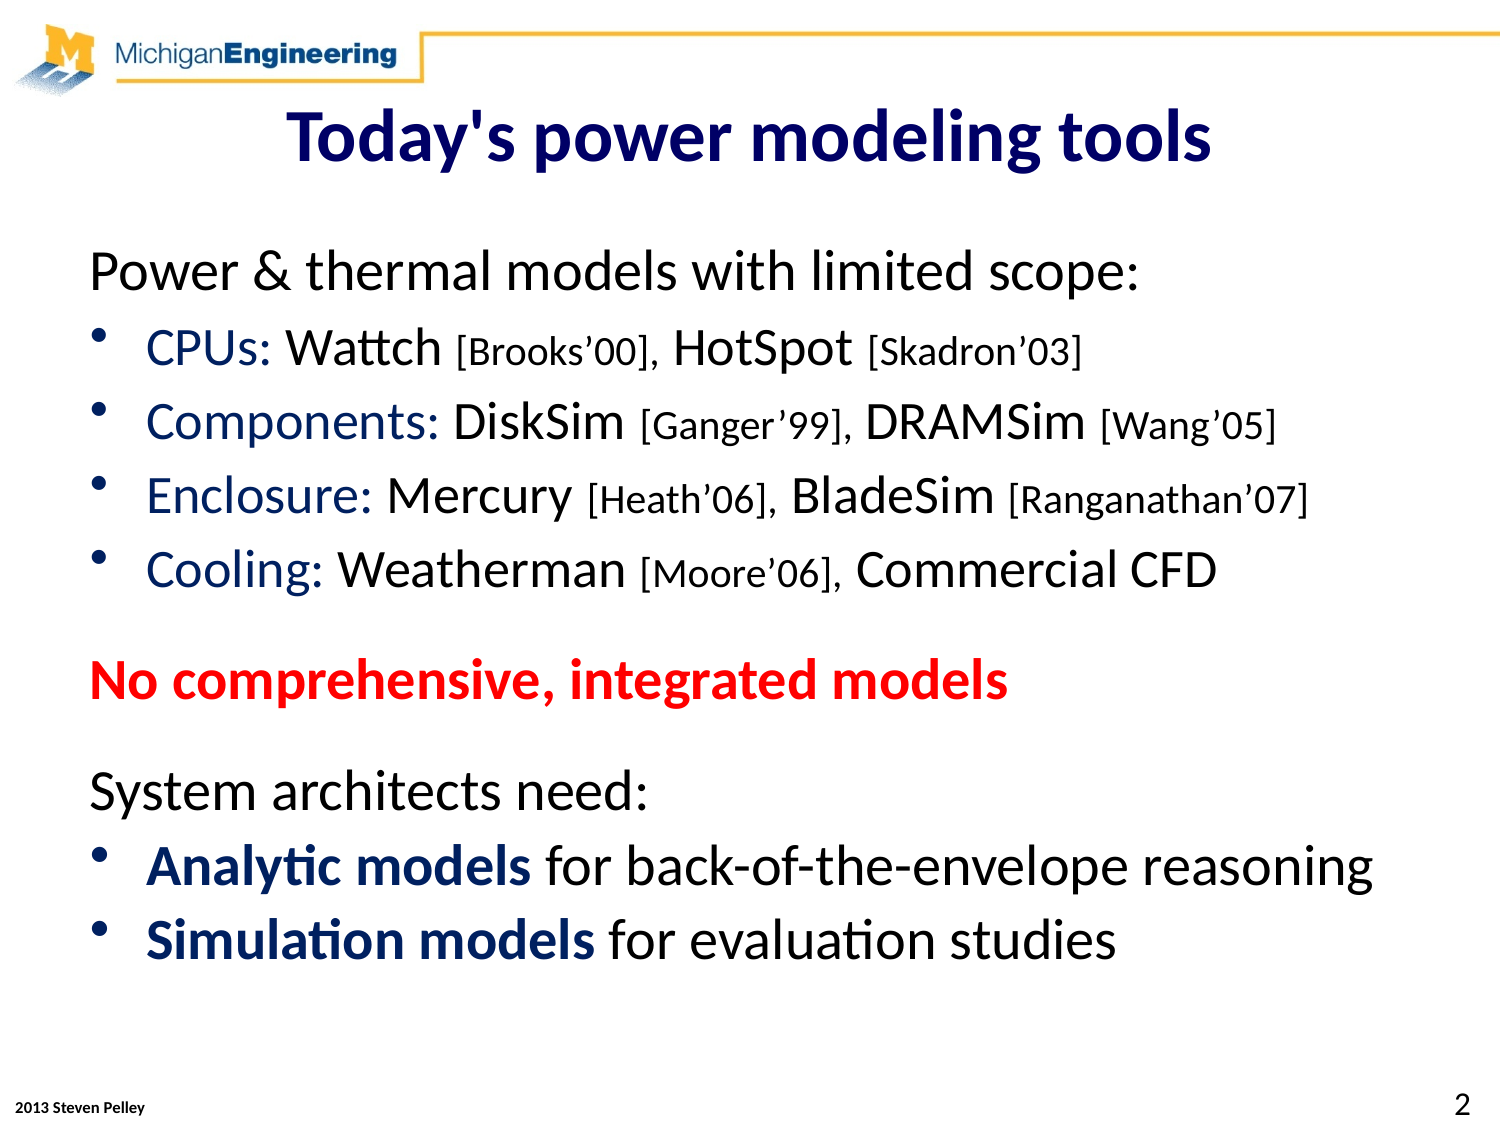

# Today's power modeling tools
Power & thermal models with limited scope:
CPUs: Wattch [Brooks’00], HotSpot [Skadron’03]
Components: DiskSim [Ganger’99], DRAMSim [Wang’05]
Enclosure: Mercury [Heath’06], BladeSim [Ranganathan’07]
Cooling: Weatherman [Moore’06], Commercial CFD
No comprehensive, integrated models
System architects need:
Analytic models for back-of-the-envelope reasoning
Simulation models for evaluation studies
2